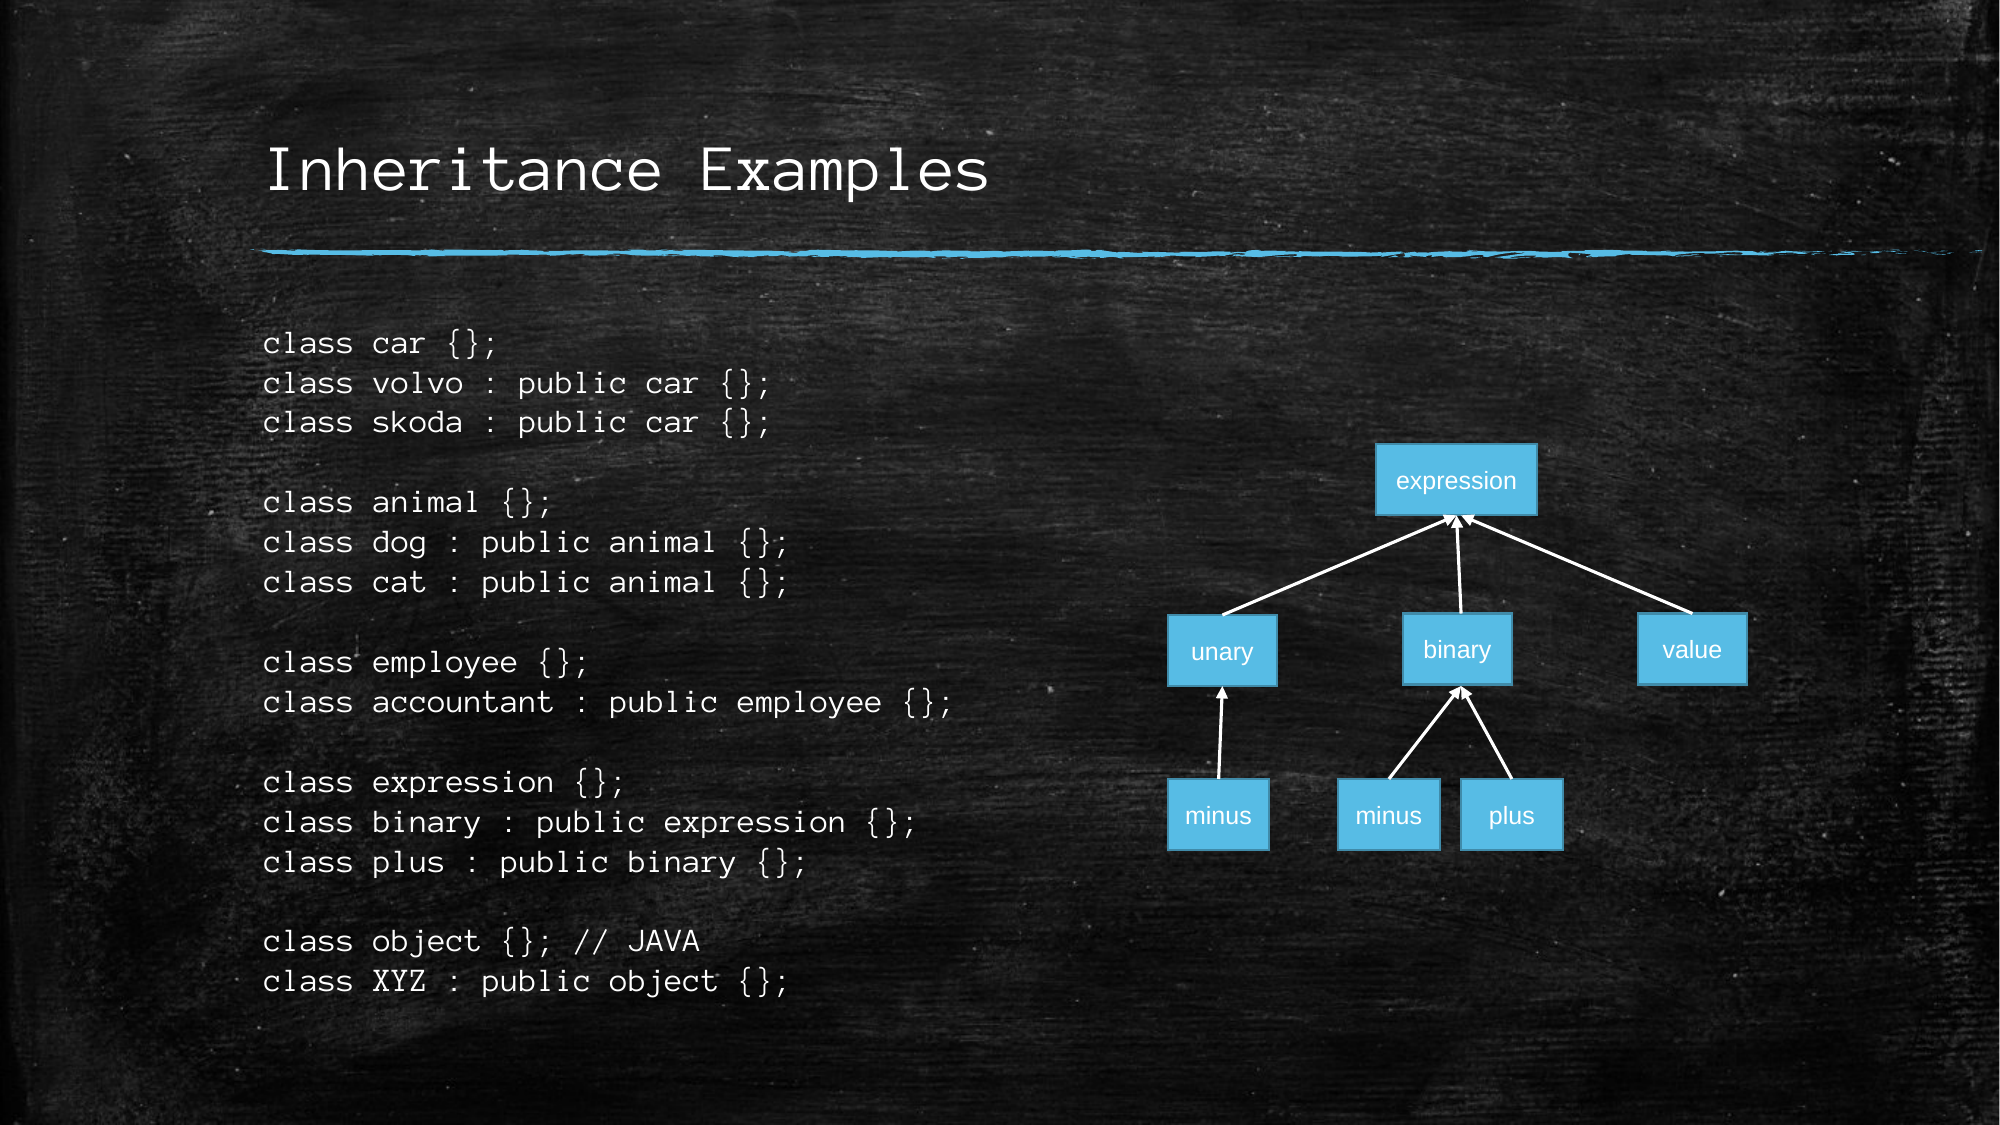

# Inheritance Examples
class car {};
class volvo : public car {};
class skoda : public car {};

class animal {};
class dog : public animal {};
class cat : public animal {};

class employee {};
class accountant : public employee {};

class expression {};
class binary : public expression {};
class plus : public binary {};

class object {}; // JAVA
class XYZ : public object {};
expression
binary
value
unary
minus
minus
plus